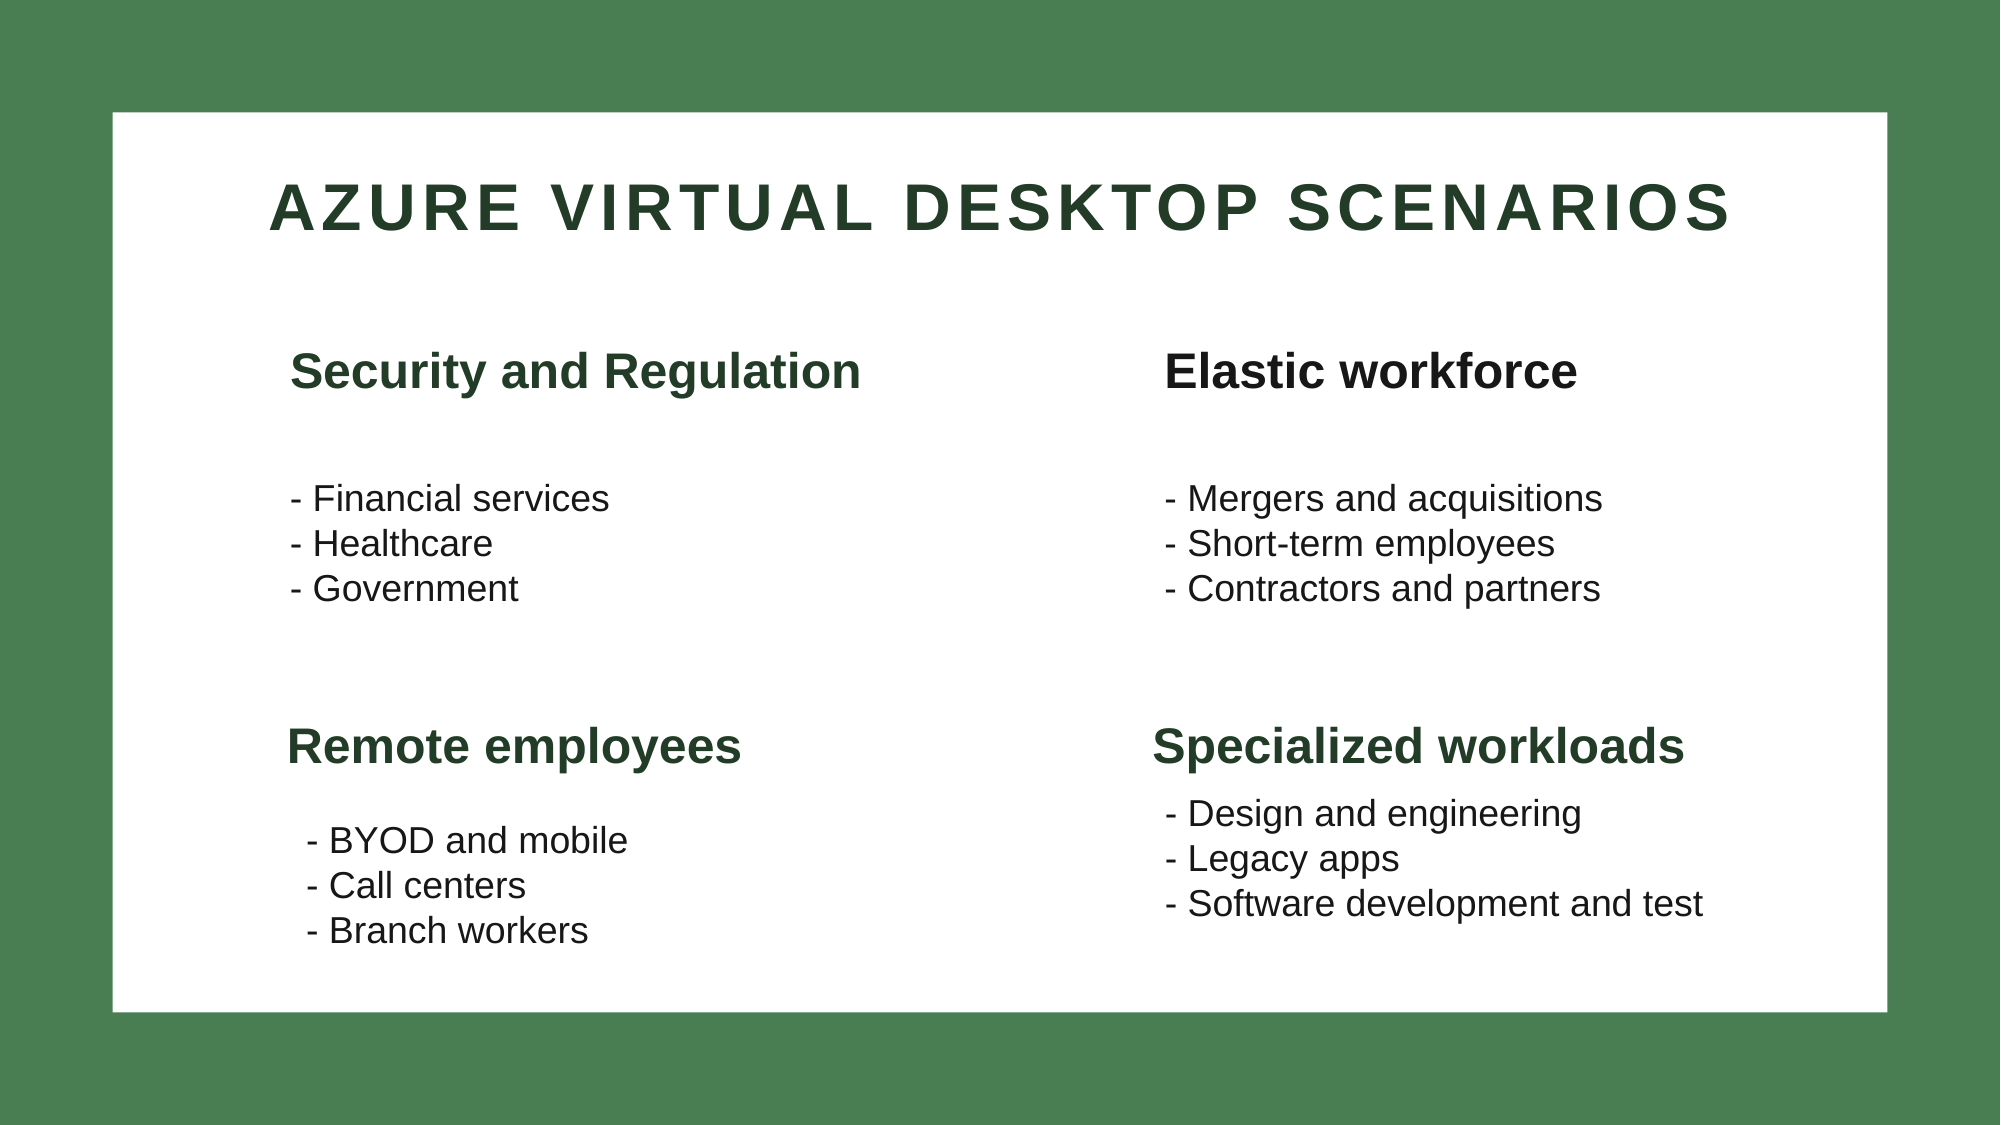

# Azure Virtual Desktop Scenarios
Security and Regulation
Elastic workforce
- Financial services
- Healthcare
- Government
- Mergers and acquisitions
- Short-term employees
- Contractors and partners
Remote employees
Specialized workloads
- Design and engineering
- Legacy apps
- Software development and test
- BYOD and mobile
- Call centers
- Branch workers